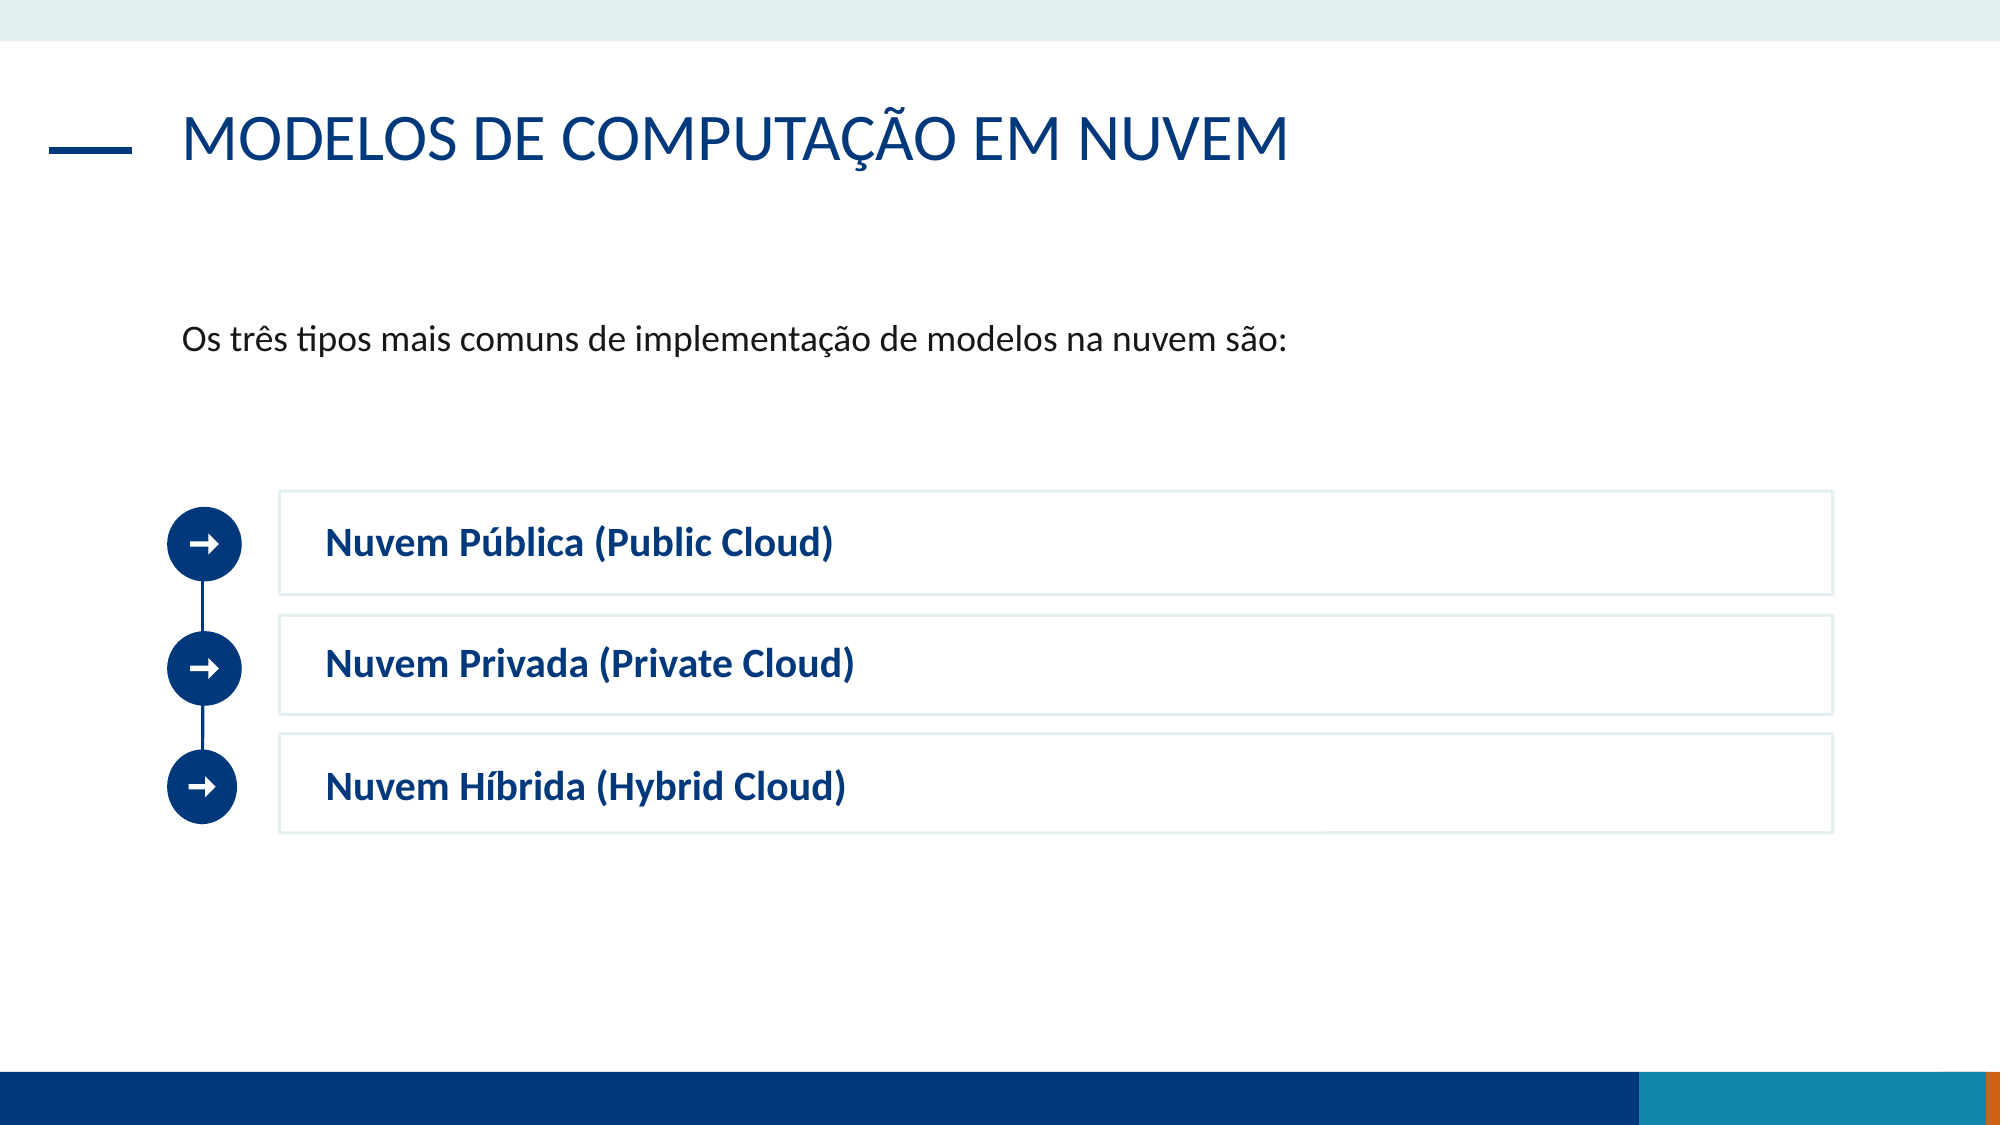

MODELOS DE COMPUTAÇÃO EM NUVEM
Os três tipos mais comuns de implementação de modelos na nuvem são:

Nuvem Pública (Public Cloud)

Nuvem Privada (Private Cloud)

Nuvem Híbrida (Hybrid Cloud)